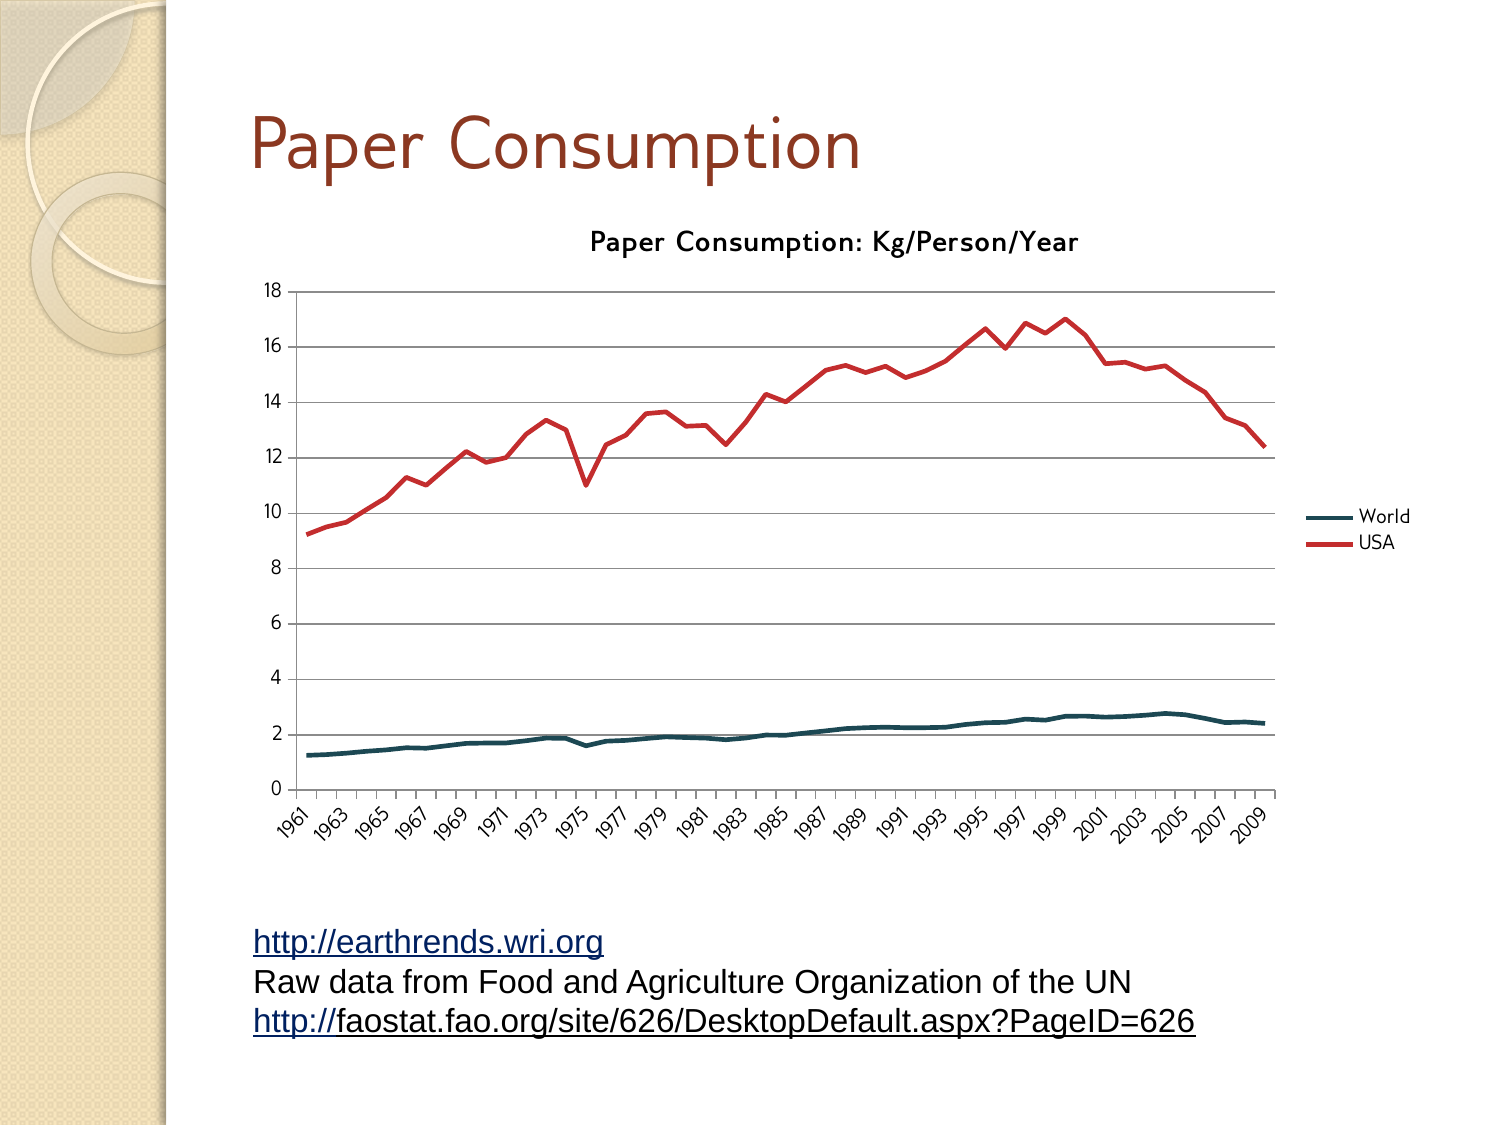

# Paper Consumption

### Chart: Paper Consumption: Kg/Person/Year

| Category | World | USA |
|---|---|---|
| 1961 | 1.2574999999999996 | 9.226999999999999 |
| 1962 | 1.2845 | 9.509 |
| 1963 | 1.3359999999999996 | 9.68 |
| 1964 | 1.4034999999999997 | 10.130500000000001 |
| 1965 | 1.456 | 10.572500000000002 |
| 1966 | 1.5314999999999996 | 11.3 |
| 1967 | 1.516 | 11.013500000000002 |
| 1968 | 1.6019999999999996 | 11.6365 |
| 1969 | 1.6895 | 12.236500000000001 |
| 1970 | 1.702 | 11.839500000000003 |
| 1971 | 1.7049999999999998 | 12.015000000000002 |
| 1972 | 1.7854999999999999 | 12.858500000000003 |
| 1973 | 1.8829999999999998 | 13.367000000000003 |
| 1974 | 1.8694999999999997 | 13.011500000000002 |
| 1975 | 1.6030000000000002 | 11.005500000000003 |
| 1976 | 1.77 | 12.475000000000001 |
| 1977 | 1.798 | 12.827500000000002 |
| 1978 | 1.8649999999999998 | 13.599 |
| 1979 | 1.9265 | 13.665500000000002 |
| 1980 | 1.9019999999999997 | 13.1445 |
| 1981 | 1.8795000000000002 | 13.176500000000003 |
| 1982 | 1.8214999999999997 | 12.477500000000003 |
| 1983 | 1.8835000000000002 | 13.2935 |
| 1984 | 1.991 | 14.303000000000003 |
| 1985 | 1.9855 | 14.024000000000001 |
| 1986 | 2.0645 | 14.5905 |
| 1987 | 2.143 | 15.169 |
| 1988 | 2.224 | 15.3445 |
| 1989 | 2.2575 | 15.082500000000001 |
| 1990 | 2.274 | 15.313000000000002 |
| 1991 | 2.2545 | 14.9 |
| 1992 | 2.2565 | 15.142500000000002 |
| 1993 | 2.2715 | 15.497500000000002 |
| 1994 | 2.3719999999999994 | 16.095499999999998 |
| 1995 | 2.4359999999999995 | 16.672499999999996 |
| 1996 | 2.4504999999999995 | 15.953500000000002 |
| 1997 | 2.567 | 16.8745 |
| 1998 | 2.5285 | 16.5015 |
| 1999 | 2.6685 | 17.023500000000002 |
| 2000 | 2.6745 | 16.433500000000002 |
| 2001 | 2.6364999999999994 | 15.403500000000003 |
| 2002 | 2.66 | 15.457000000000003 |
| 2003 | 2.7085 | 15.208 |
| 2004 | 2.7704999999999997 | 15.3285 |
| 2005 | 2.724 | 14.807493969861374 |
| 2006 | 2.590381170104846 | 14.367455461628566 |
| 2007 | 2.4417904057086814 | 13.448260534741545 |
| 2008 | 2.4620542596544785 | 13.171239518261642 |
| 2009 | 2.4120507723737665 | 12.381426389762696 |
http://earthrends.wri.org
Raw data from Food and Agriculture Organization of the UN
http://faostat.fao.org/site/626/DesktopDefault.aspx?PageID=626